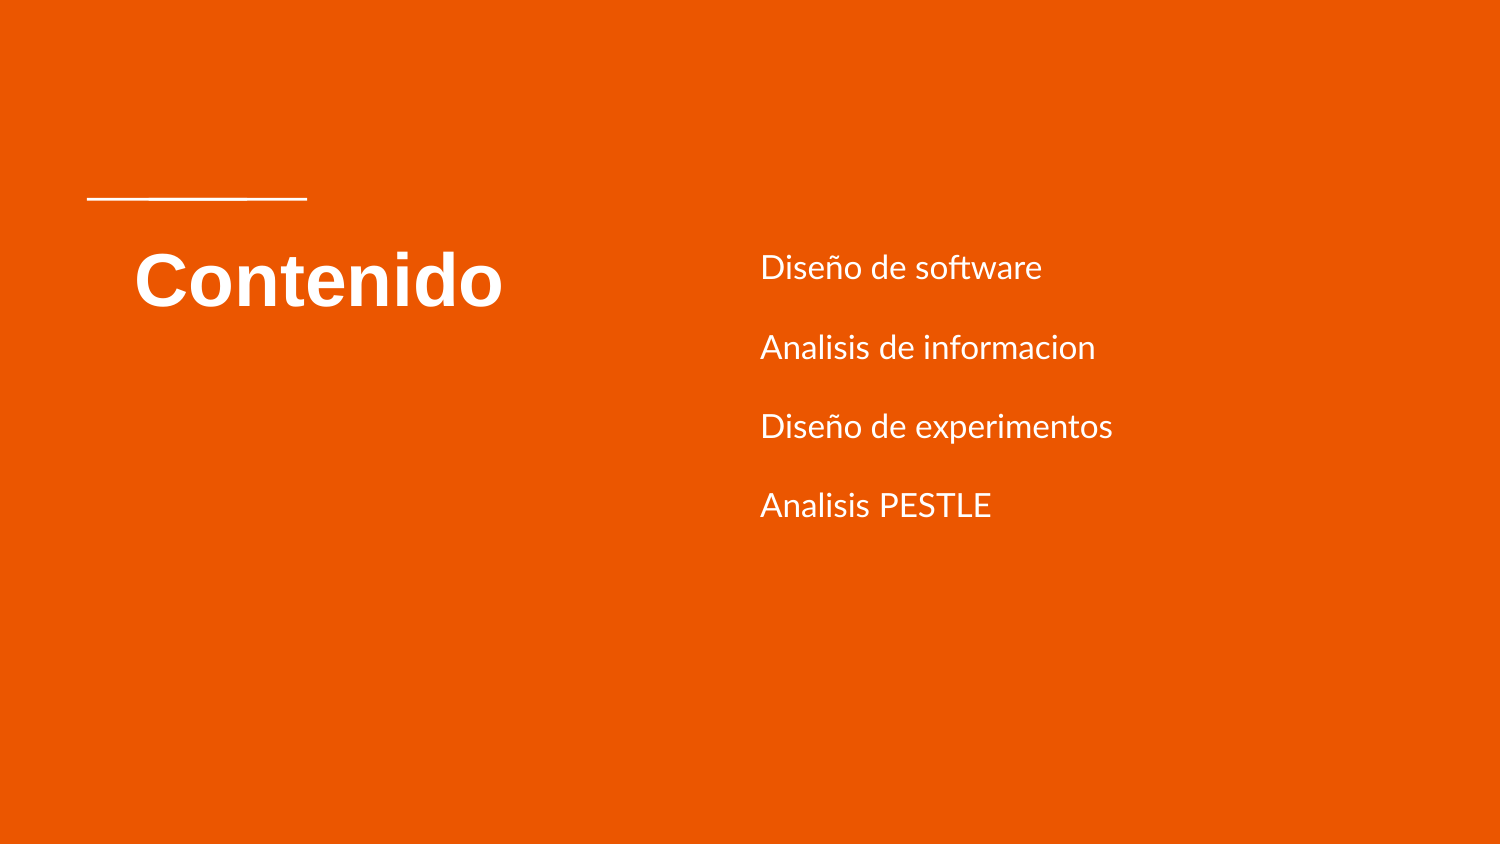

# Contenido
Diseño de software
Analisis de informacion
Diseño de experimentos
Analisis PESTLE